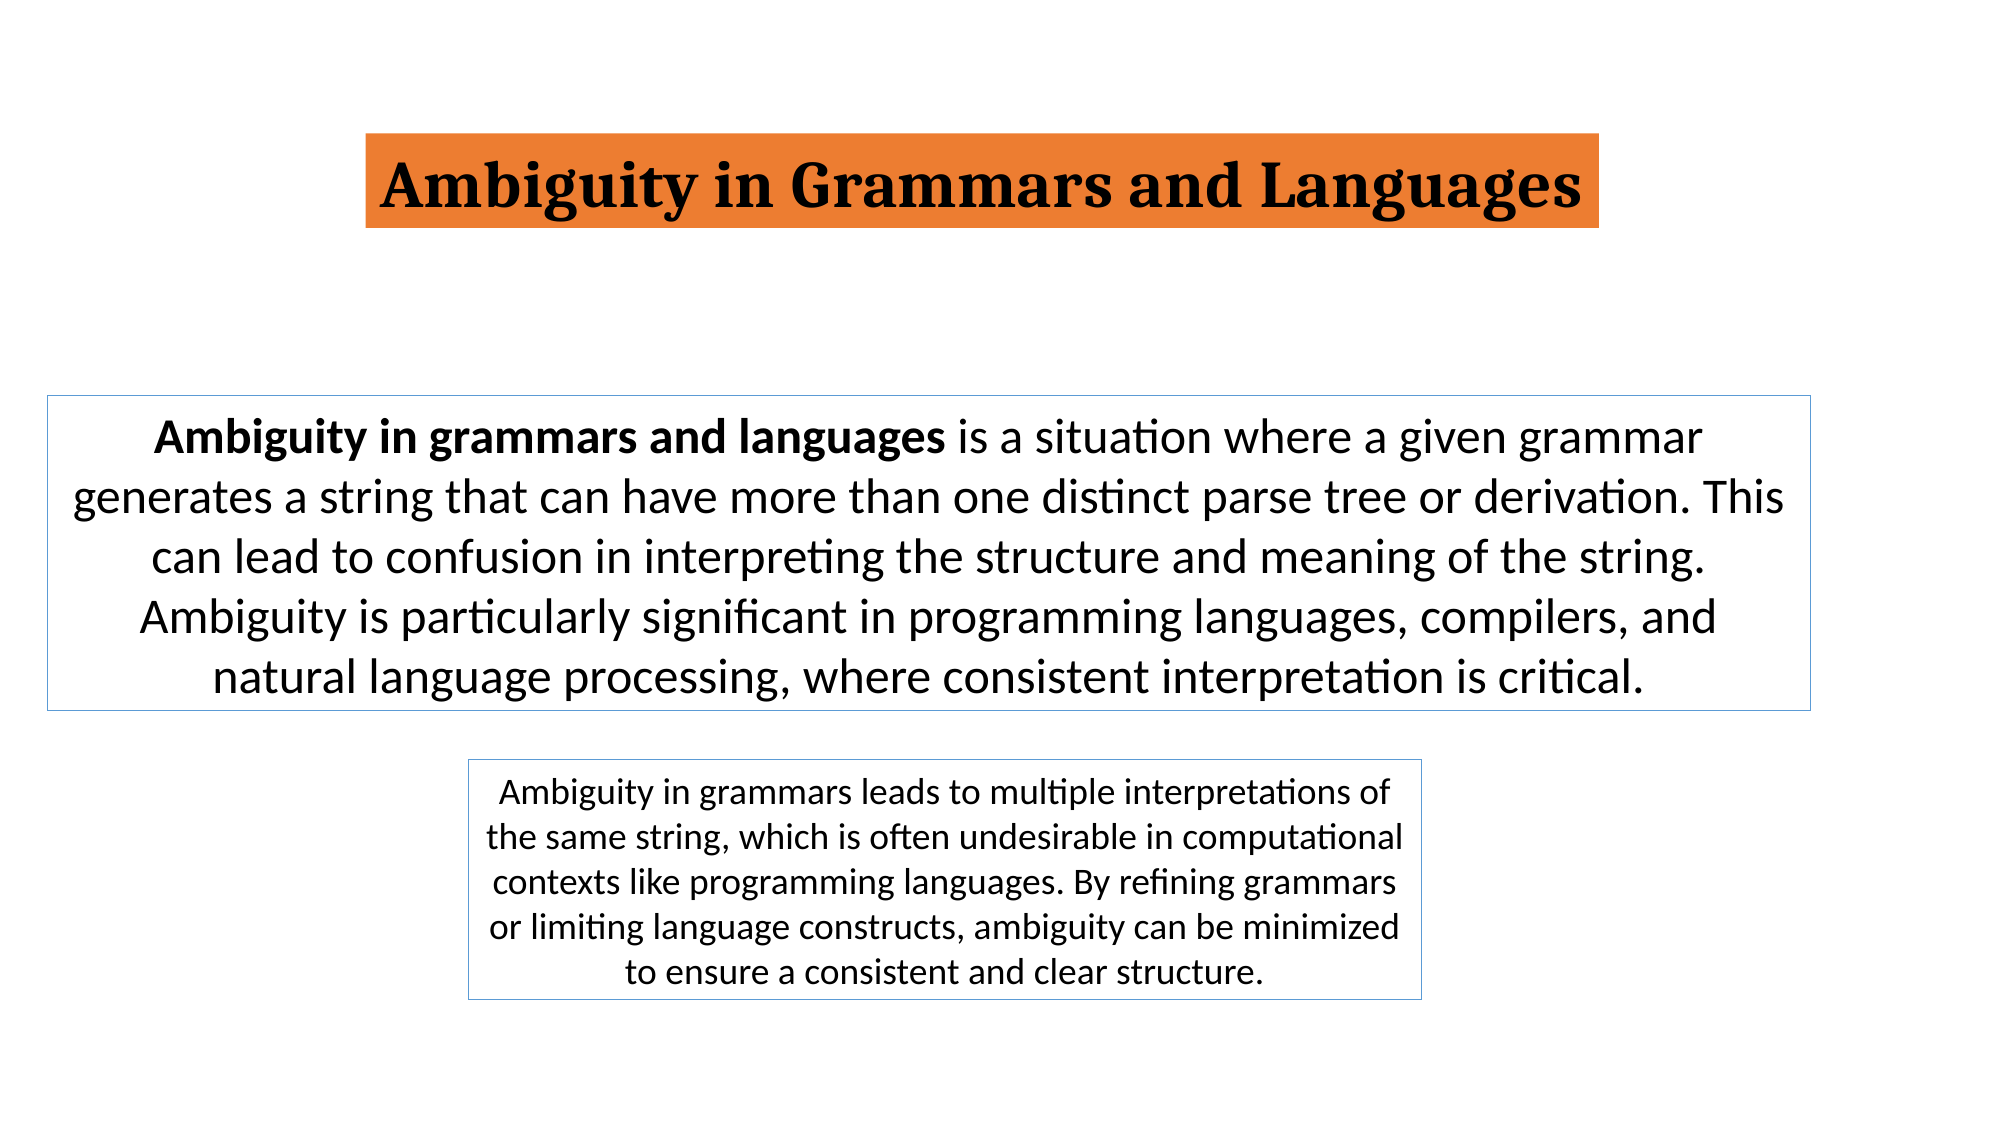

Ambiguity in Grammars and Languages
Ambiguity in grammars and languages is a situation where a given grammar generates a string that can have more than one distinct parse tree or derivation. This can lead to confusion in interpreting the structure and meaning of the string. Ambiguity is particularly significant in programming languages, compilers, and natural language processing, where consistent interpretation is critical.
Ambiguity in grammars leads to multiple interpretations of the same string, which is often undesirable in computational contexts like programming languages. By refining grammars or limiting language constructs, ambiguity can be minimized to ensure a consistent and clear structure.